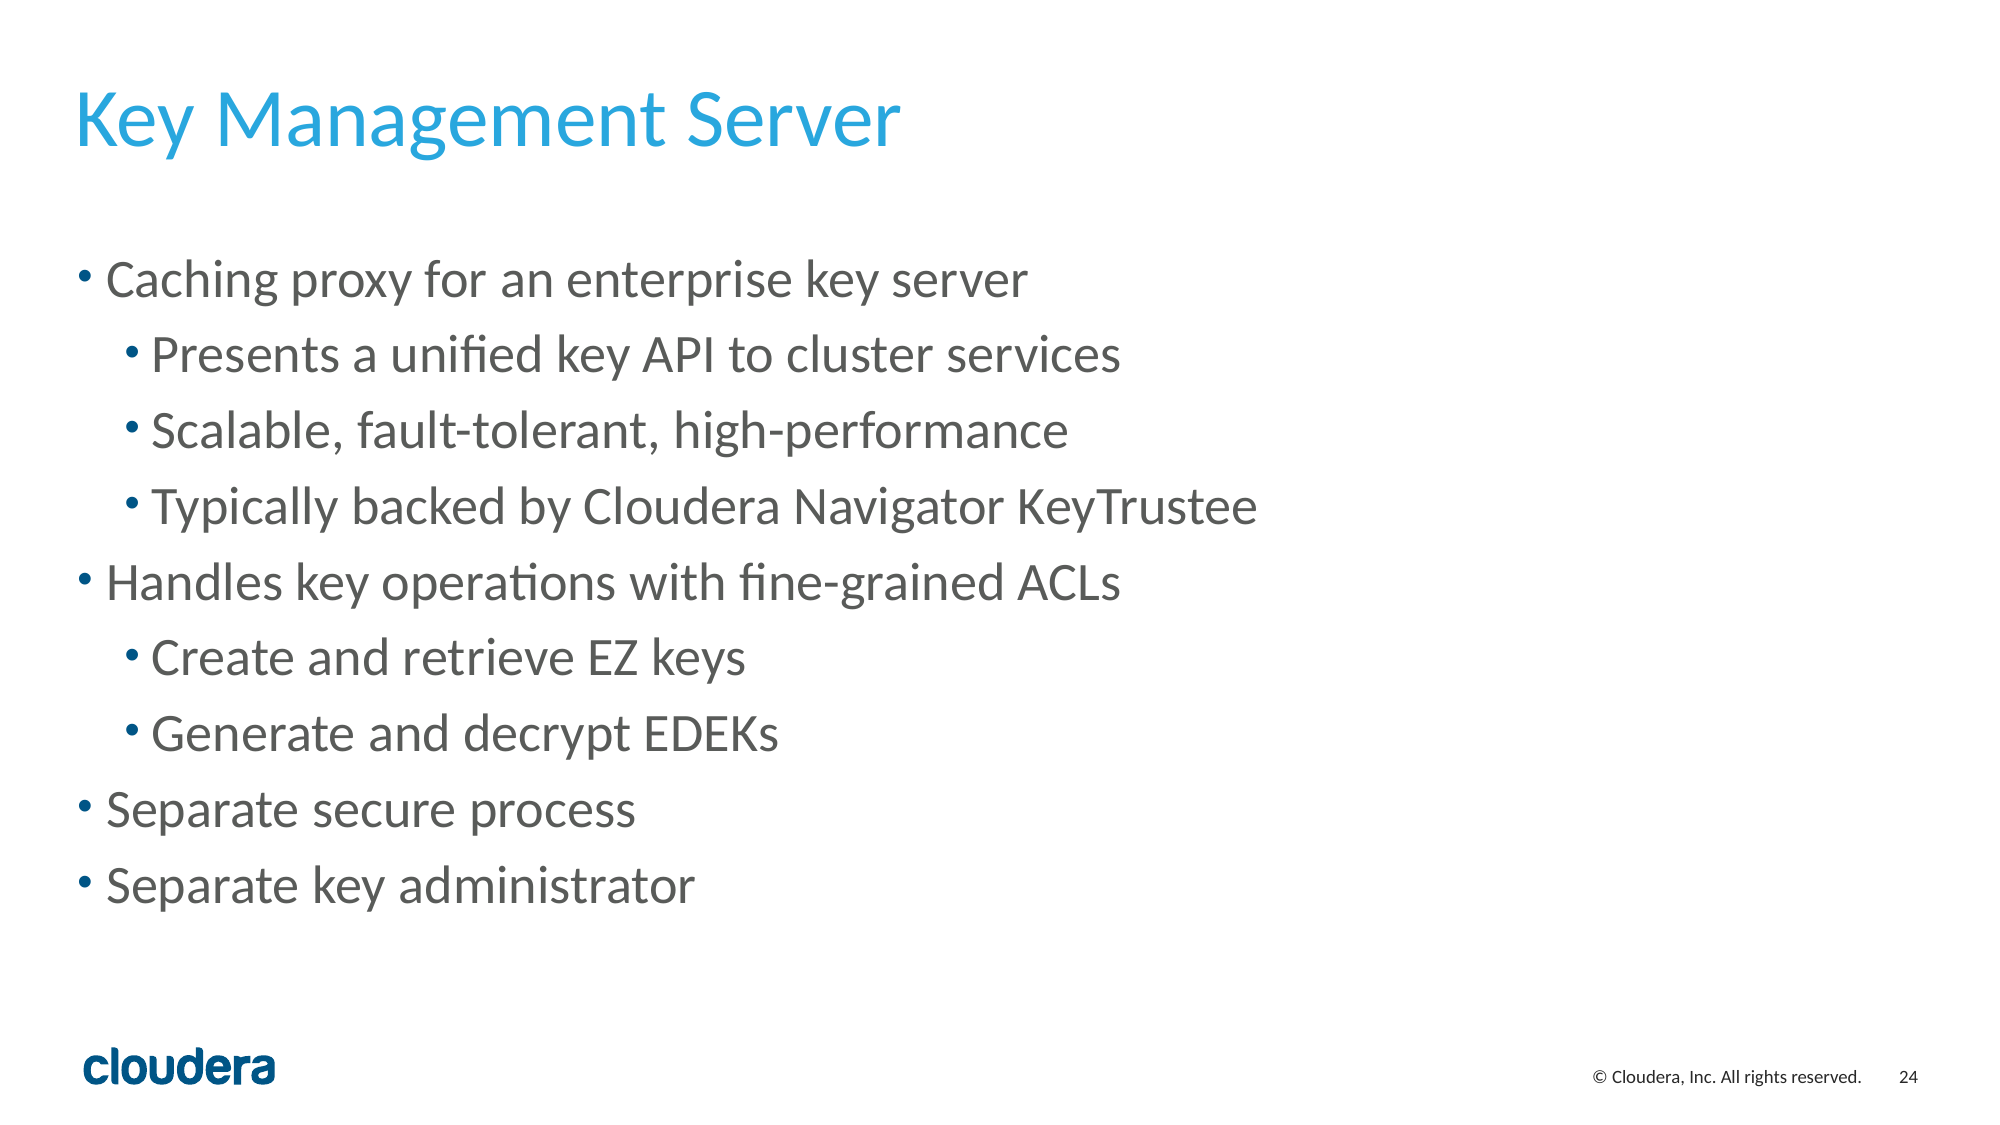

# Key Management Server
Caching proxy for an enterprise key server
Presents a unified key API to cluster services
Scalable, fault-tolerant, high-performance
Typically backed by Cloudera Navigator KeyTrustee
Handles key operations with fine-grained ACLs
Create and retrieve EZ keys
Generate and decrypt EDEKs
Separate secure process
Separate key administrator